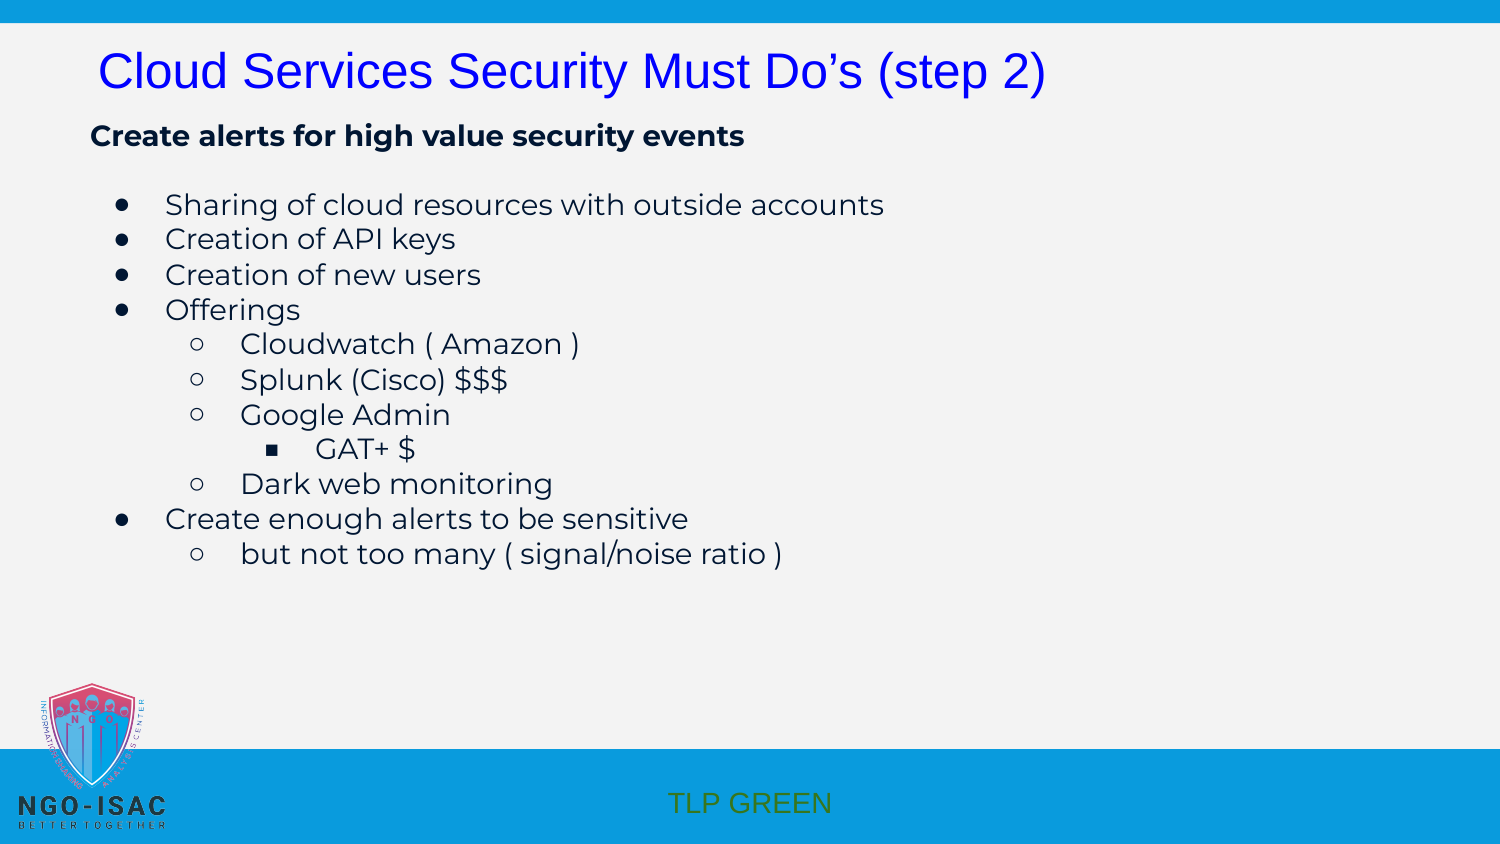

# Cloud Services Security Must Do’s (step 2)
Create alerts for high value security events
Sharing of cloud resources with outside accounts
Creation of API keys
Creation of new users
Offerings
Cloudwatch ( Amazon )
Splunk (Cisco) $$$
Google Admin
GAT+ $
Dark web monitoring
Create enough alerts to be sensitive
but not too many ( signal/noise ratio )